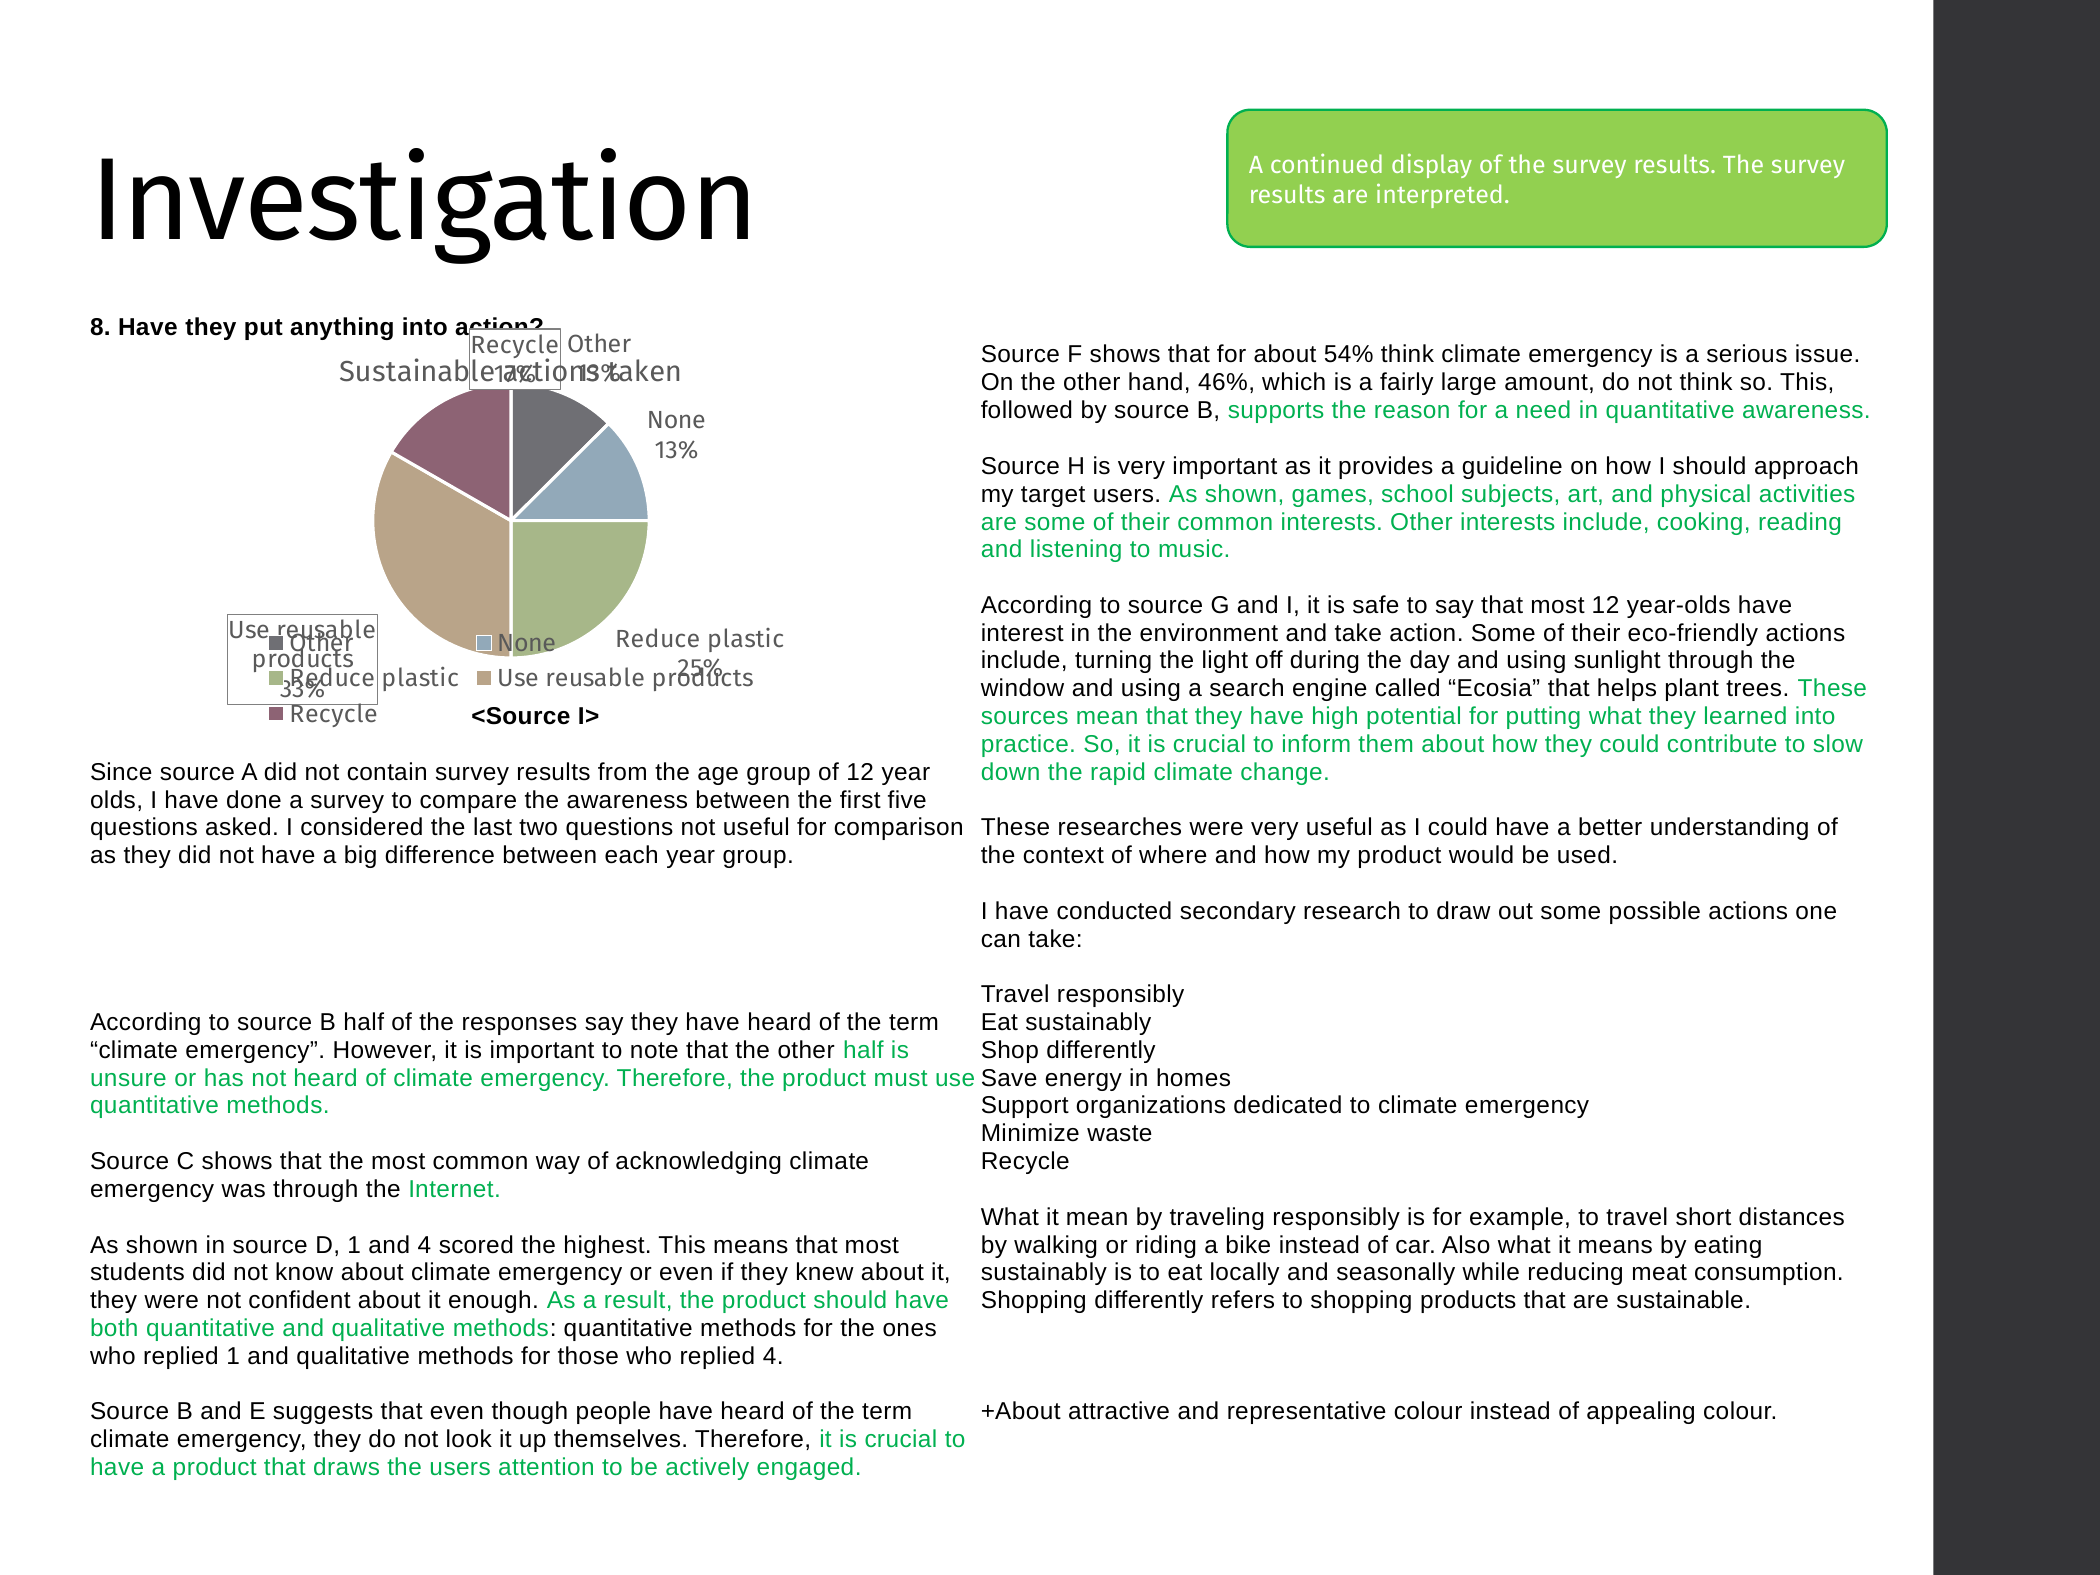

# Investigation
A continued display of the survey results. The survey results are interpreted.
8. Have they put anything into action?

<Source I>

Since source A did not contain survey results from the age group of 12 year olds, I have done a survey to compare the awareness between the first five questions asked. I considered the last two questions not useful for comparison as they did not have a big difference between each year group.

According to source B half of the responses say they have heard of the term “climate emergency”. However, it is important to note that the other half is unsure or has not heard of climate emergency. Therefore, the product must use quantitative methods.

Source C shows that the most common way of acknowledging climate emergency was through the Internet.

As shown in source D, 1 and 4 scored the highest. This means that most students did not know about climate emergency or even if they knew about it, they were not confident about it enough. As a result, the product should have both quantitative and qualitative methods: quantitative methods for the ones who replied 1 and qualitative methods for those who replied 4.

Source B and E suggests that even though people have heard of the term climate emergency, they do not look it up themselves. Therefore, it is crucial to have a product that draws the users attention to be actively engaged.

Source F shows that for about 54% think climate emergency is a serious issue. On the other hand, 46%, which is a fairly large amount, do not think so. This, followed by source B, supports the reason for a need in quantitative awareness.

Source H is very important as it provides a guideline on how I should approach my target users. As shown, games, school subjects, art, and physical activities are some of their common interests. Other interests include, cooking, reading and listening to music.

According to source G and I, it is safe to say that most 12 year-olds have interest in the environment and take action. Some of their eco-friendly actions include, turning the light off during the day and using sunlight through the window and using a search engine called “Ecosia” that helps plant trees. These sources mean that they have high potential for putting what they learned into practice. So, it is crucial to inform them about how they could contribute to slow down the rapid climate change.

These researches were very useful as I could have a better understanding of the context of where and how my product would be used.

I have conducted secondary research to draw out some possible actions one can take:

Travel responsibly
Eat sustainably
Shop differently
Save energy in homes
Support organizations dedicated to climate emergency
Minimize waste
Recycle

What it mean by traveling responsibly is for example, to travel short distances by walking or riding a bike instead of car. Also what it means by eating sustainably is to eat locally and seasonally while reducing meat consumption. Shopping differently refers to shopping products that are sustainable.

+About attractive and representative colour instead of appealing colour.

[unsupported chart]